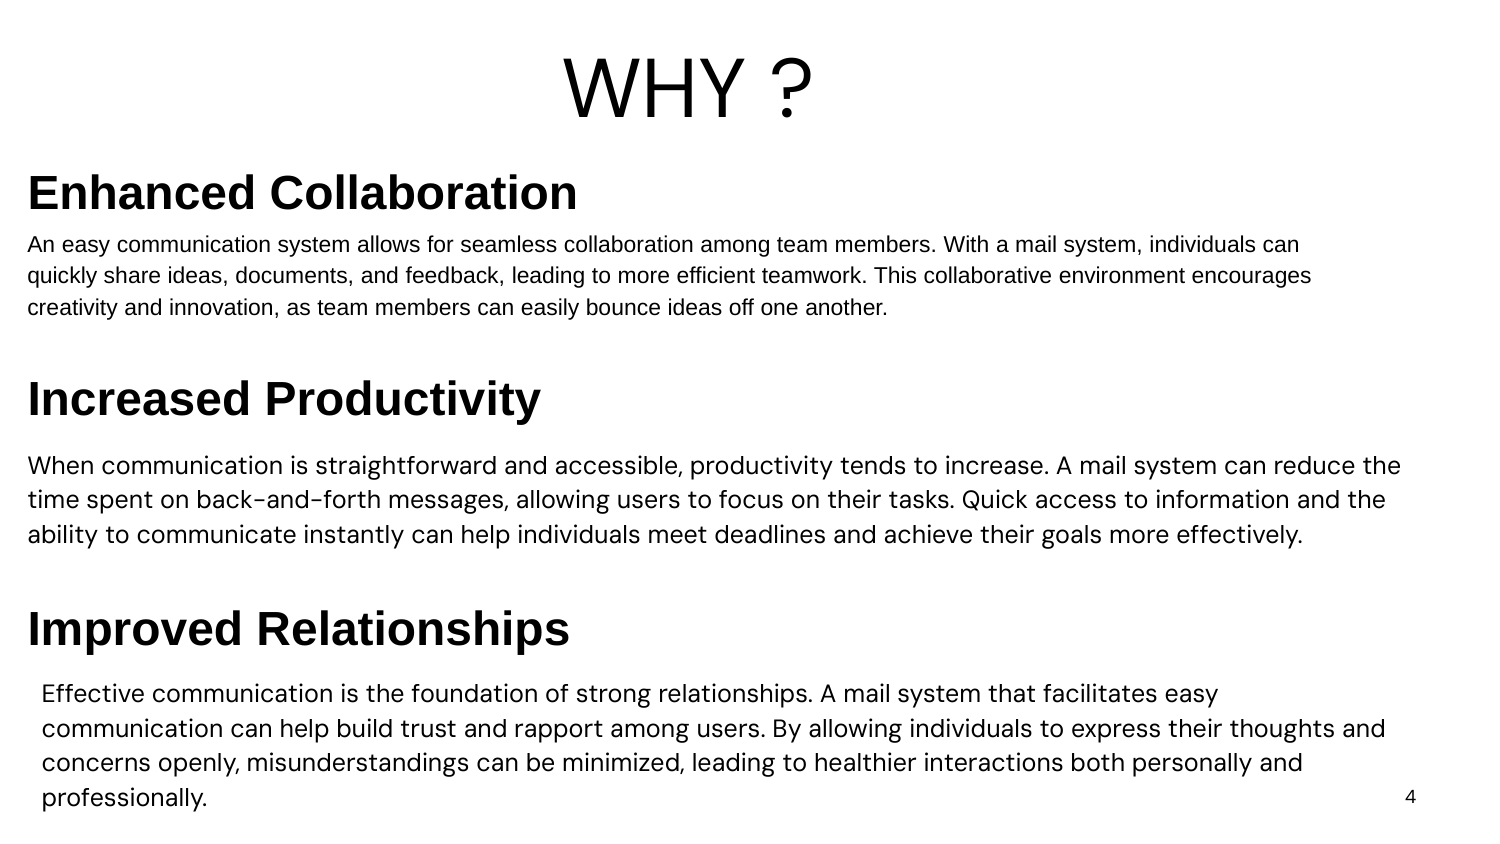

WHY ?
Enhanced Collaboration

An easy communication system allows for seamless collaboration among team members. With a mail system, individuals can quickly share ideas, documents, and feedback, leading to more efficient teamwork. This collaborative environment encourages creativity and innovation, as team members can easily bounce ideas off one another.

Increased Productivity

When communication is straightforward and accessible, productivity tends to increase. A mail system can reduce the time spent on back-and-forth messages, allowing users to focus on their tasks. Quick access to information and the ability to communicate instantly can help individuals meet deadlines and achieve their goals more effectively.

Improved Relationships

Effective communication is the foundation of strong relationships. A mail system that facilitates easy communication can help build trust and rapport among users. By allowing individuals to express their thoughts and concerns openly, misunderstandings can be minimized, leading to healthier interactions both personally and professionally.

4